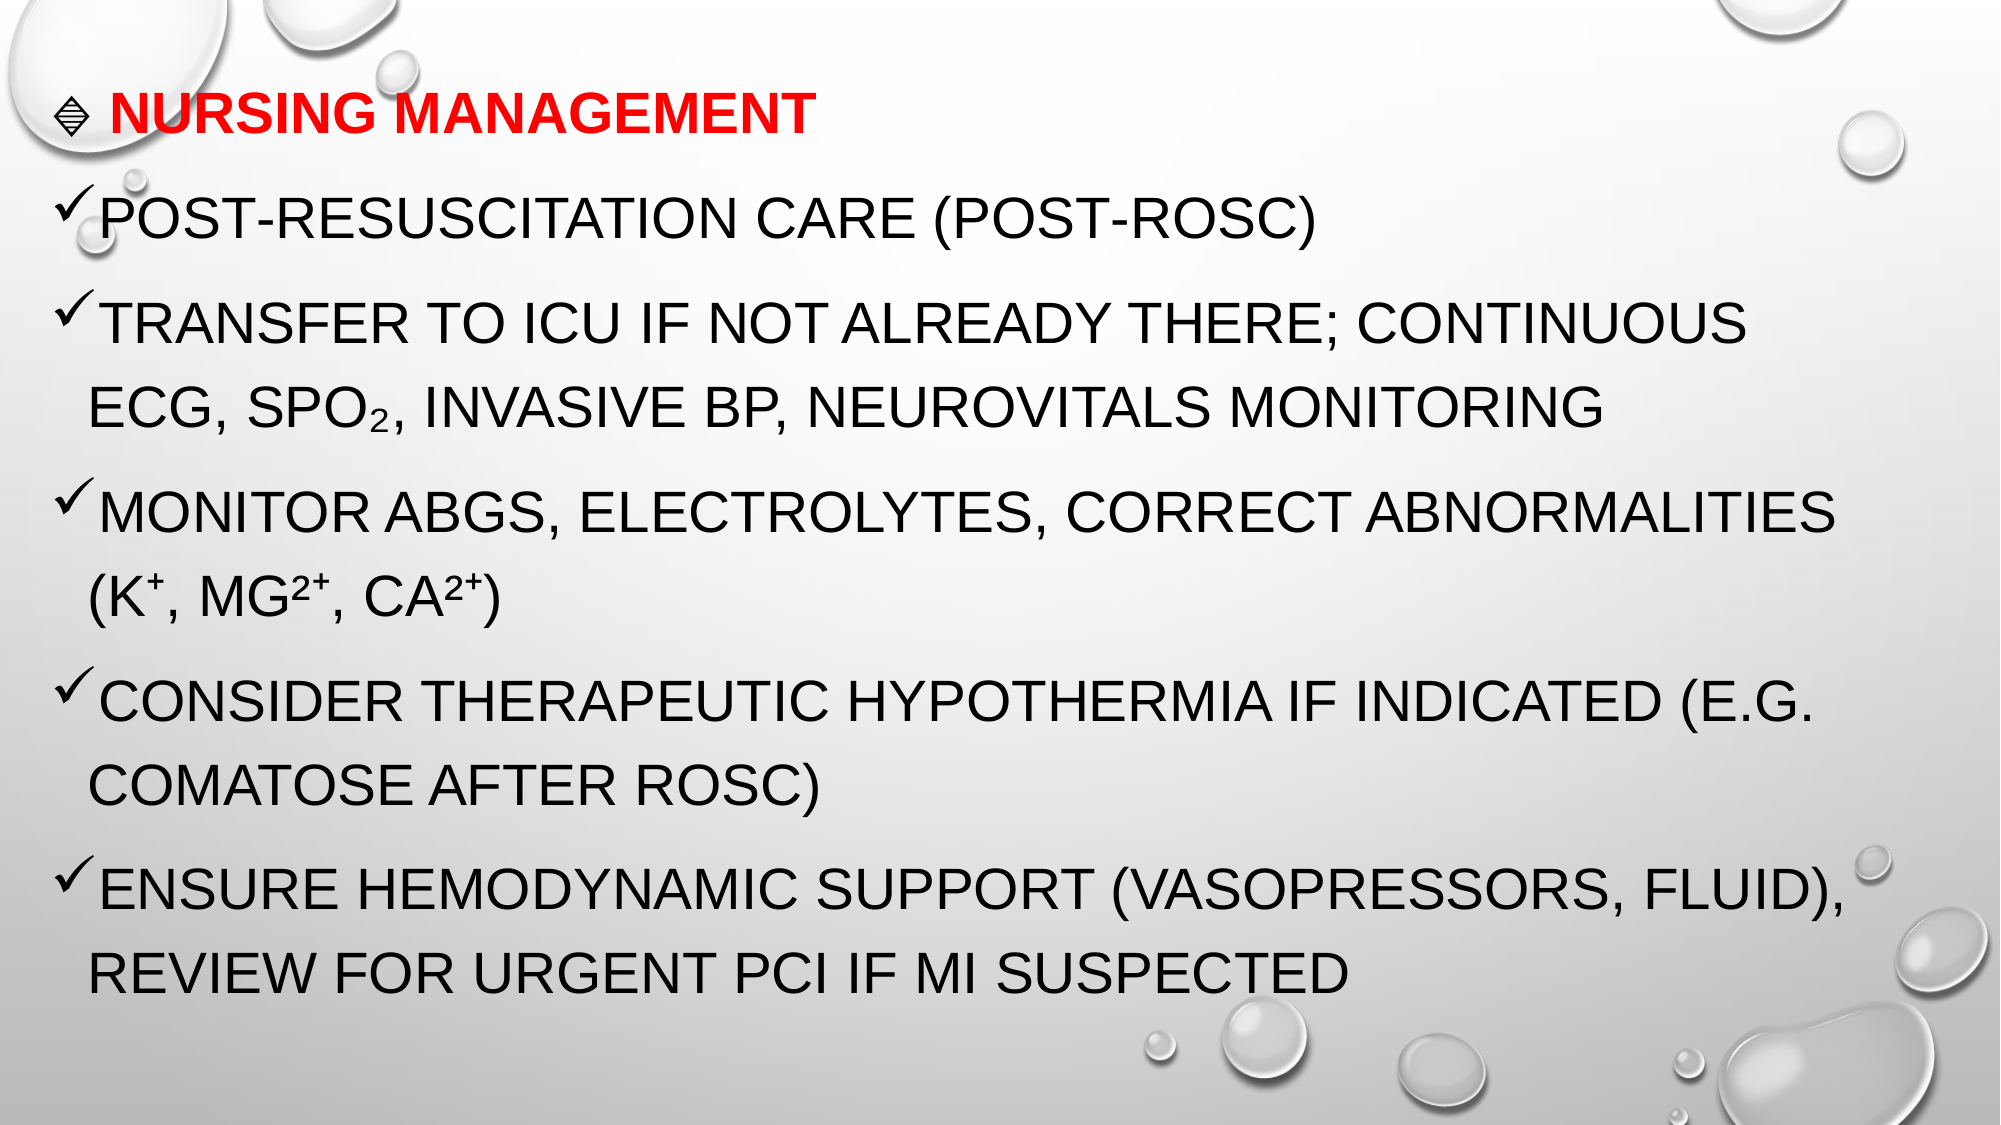

🔹 NURSING ManAGEMENT
Post‑Resuscitation Care (Post‑ROSC)
Transfer to ICU if not already there; continuous ECG, SpO₂, invasive BP, neurovitals monitoring
Monitor ABGs, electrolytes, correct abnormalities (K⁺, Mg²⁺, Ca²⁺)
Consider therapeutic hypothermia if indicated (e.g. comatose after ROSC)
Ensure hemodynamic support (vasopressors, fluid), review for urgent PCI if MI suspected